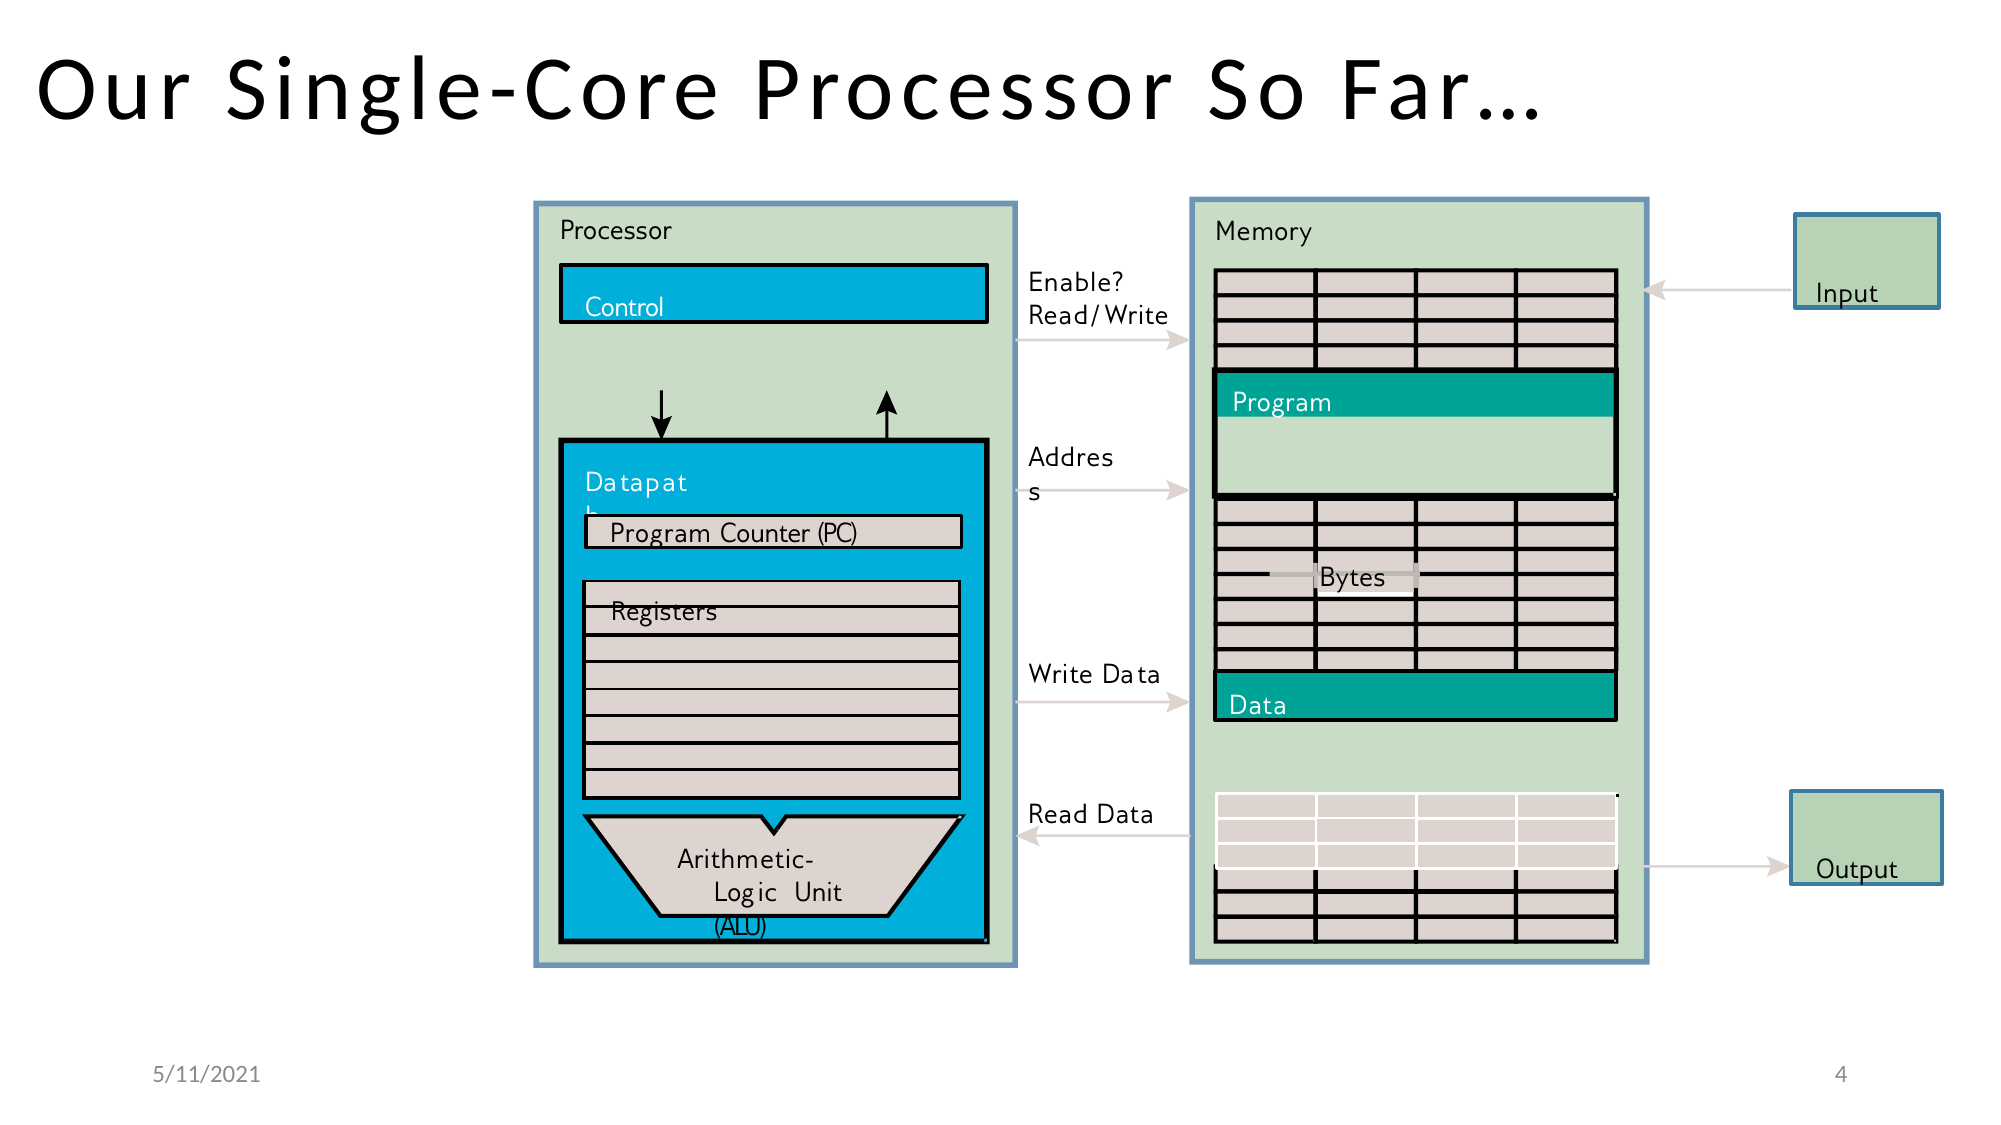

# Our Single-Core Processor So Far…

Processor
Memory

Input
Enable?  Read/Write
Control

Program
Address
Datapath
Program Counter (PC)

Bytes
|  |
| --- |
| Registers |
|  |
|  |
|  |
|  |
|  |
|  |
Write Data
Data

Output
Read Data

Arithmetic-Logic  Unit (ALU)
5/11/2021
4